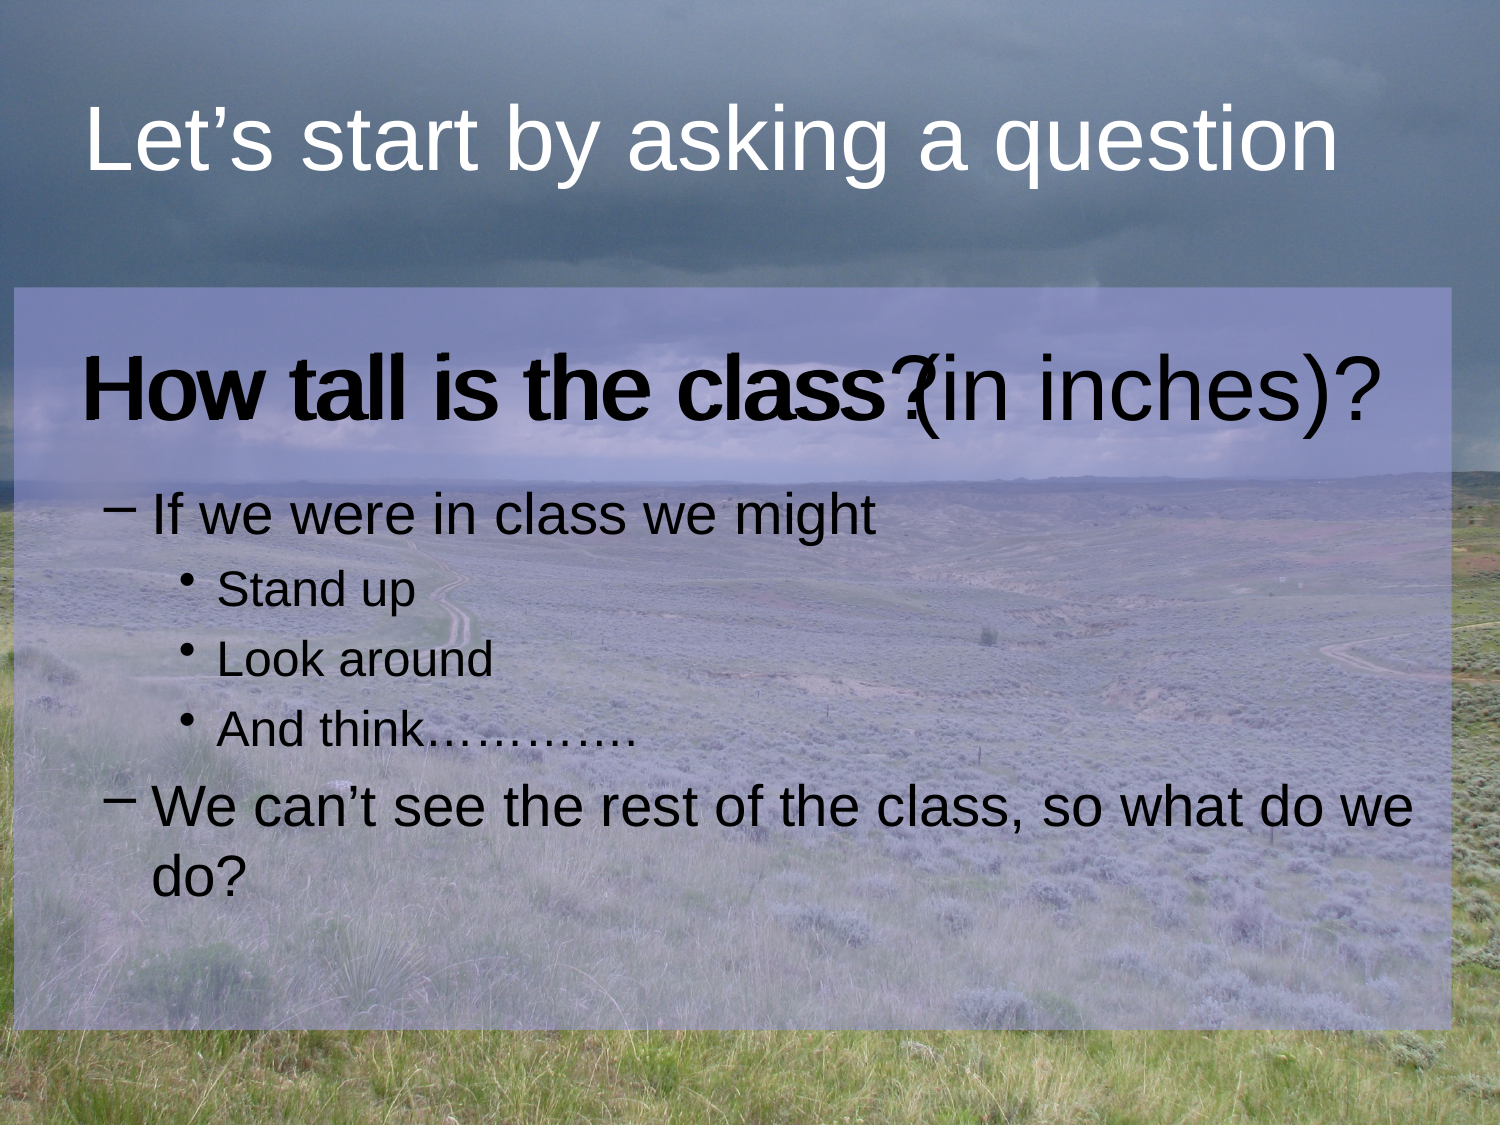

Let’s start by asking a question

If we were in class we might
Stand up
Look around
And think………….
We can’t see the rest of the class, so what do we do?

How tall is the class?
# How tall is the class (in inches)?